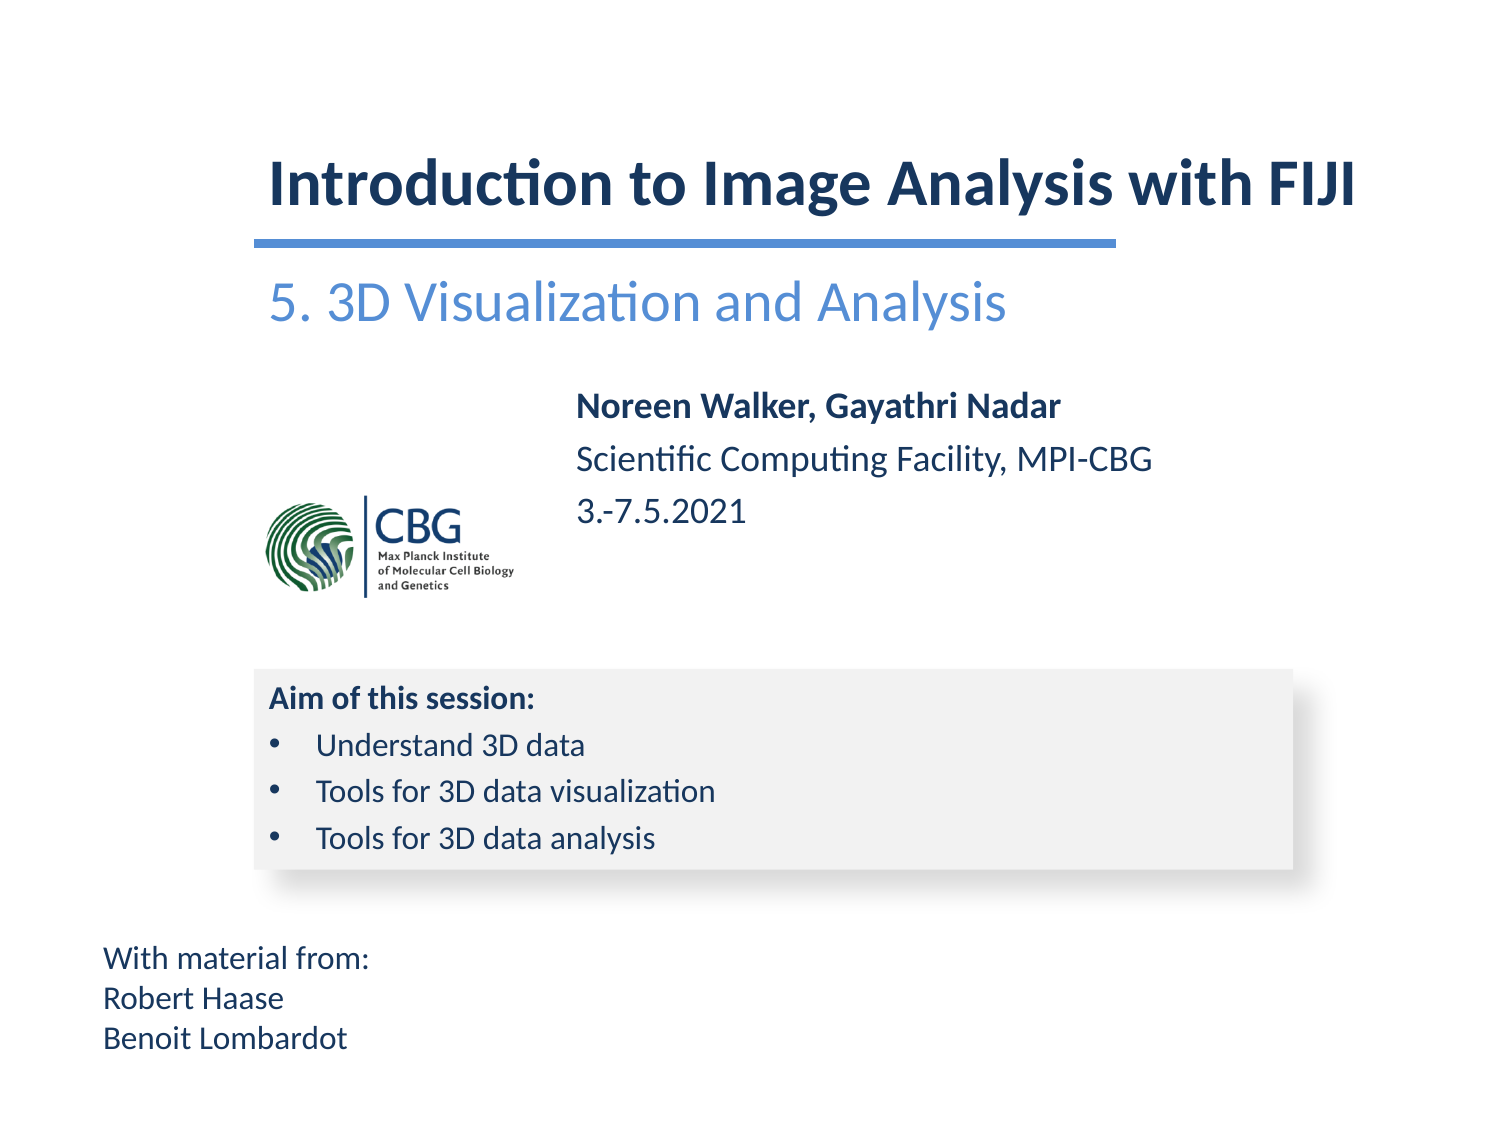

# Introduction to Image Analysis with FIJI
5. 3D Visualization and Analysis
Noreen Walker, Gayathri Nadar
Scientific Computing Facility, MPI-CBG
3.-7.5.2021

Aim of this session:
Understand 3D data
Tools for 3D data visualization
Tools for 3D data analysis
With material from:
Robert Haase
Benoit Lombardot